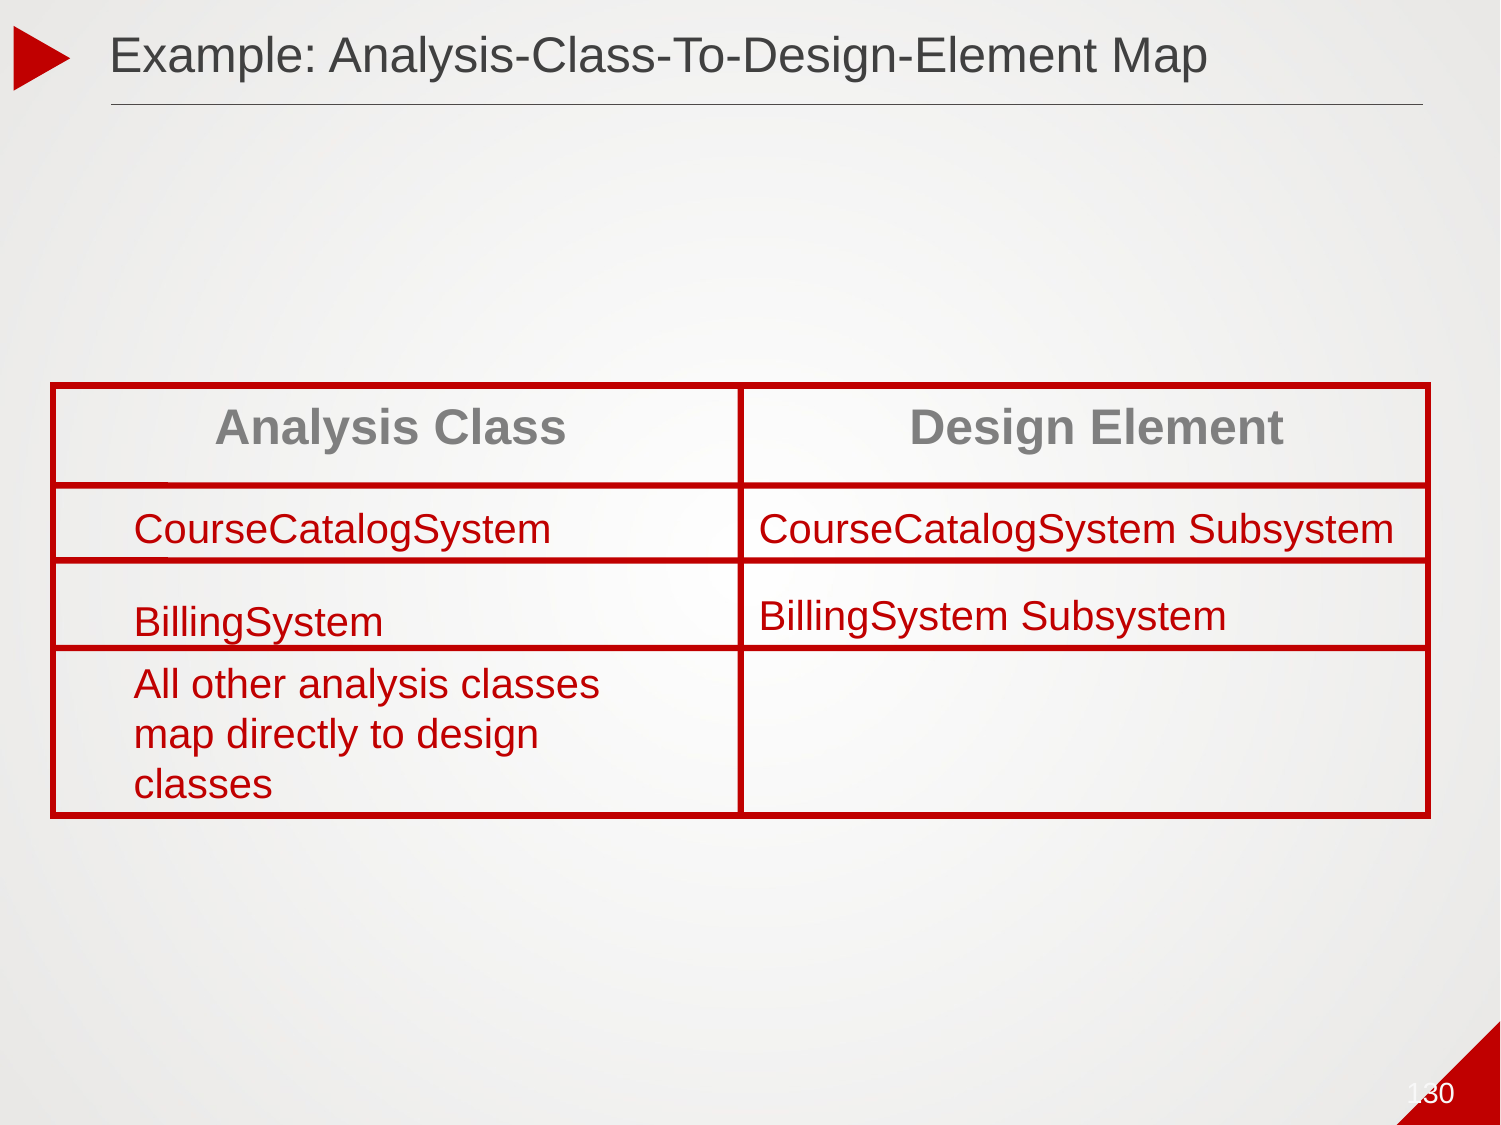

130
# Example: Analysis-Class-To-Design-Element Map

Analysis Class

Design Element

CourseCatalogSystem
CourseCatalogSystem Subsystem

BillingSystem Subsystem
BillingSystem

All other analysis classes map directly to design classes